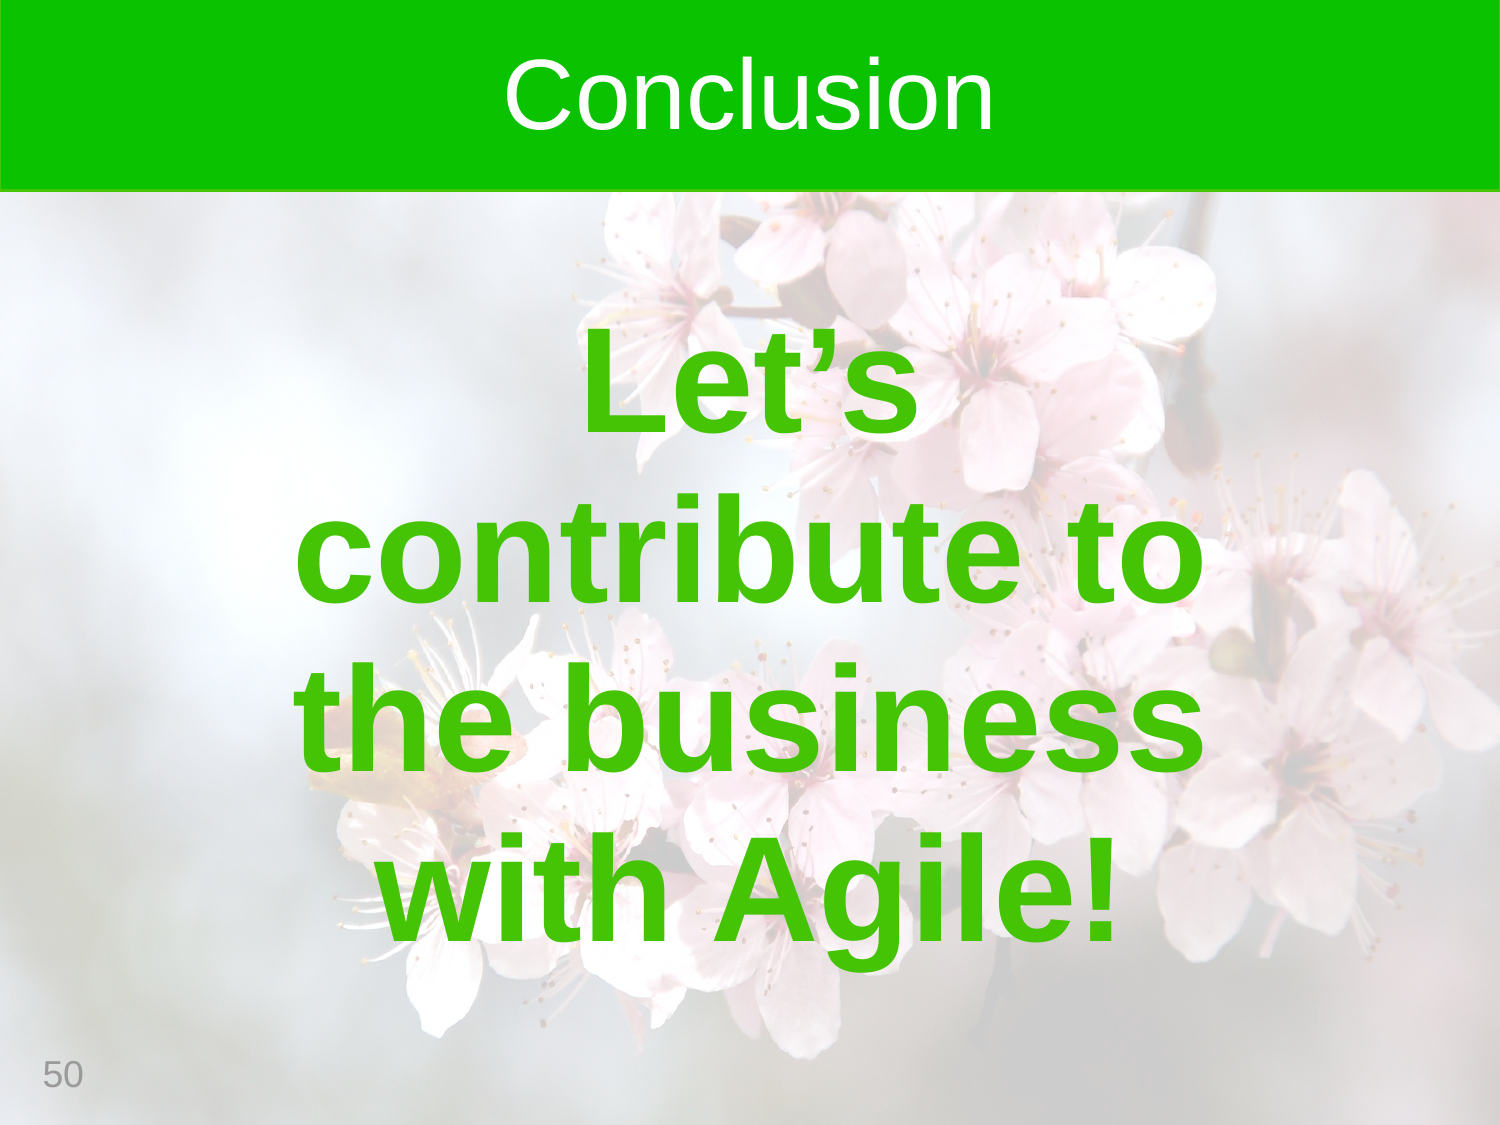

# Conclusion
Let’s
contribute to
the business
with Agile!
50